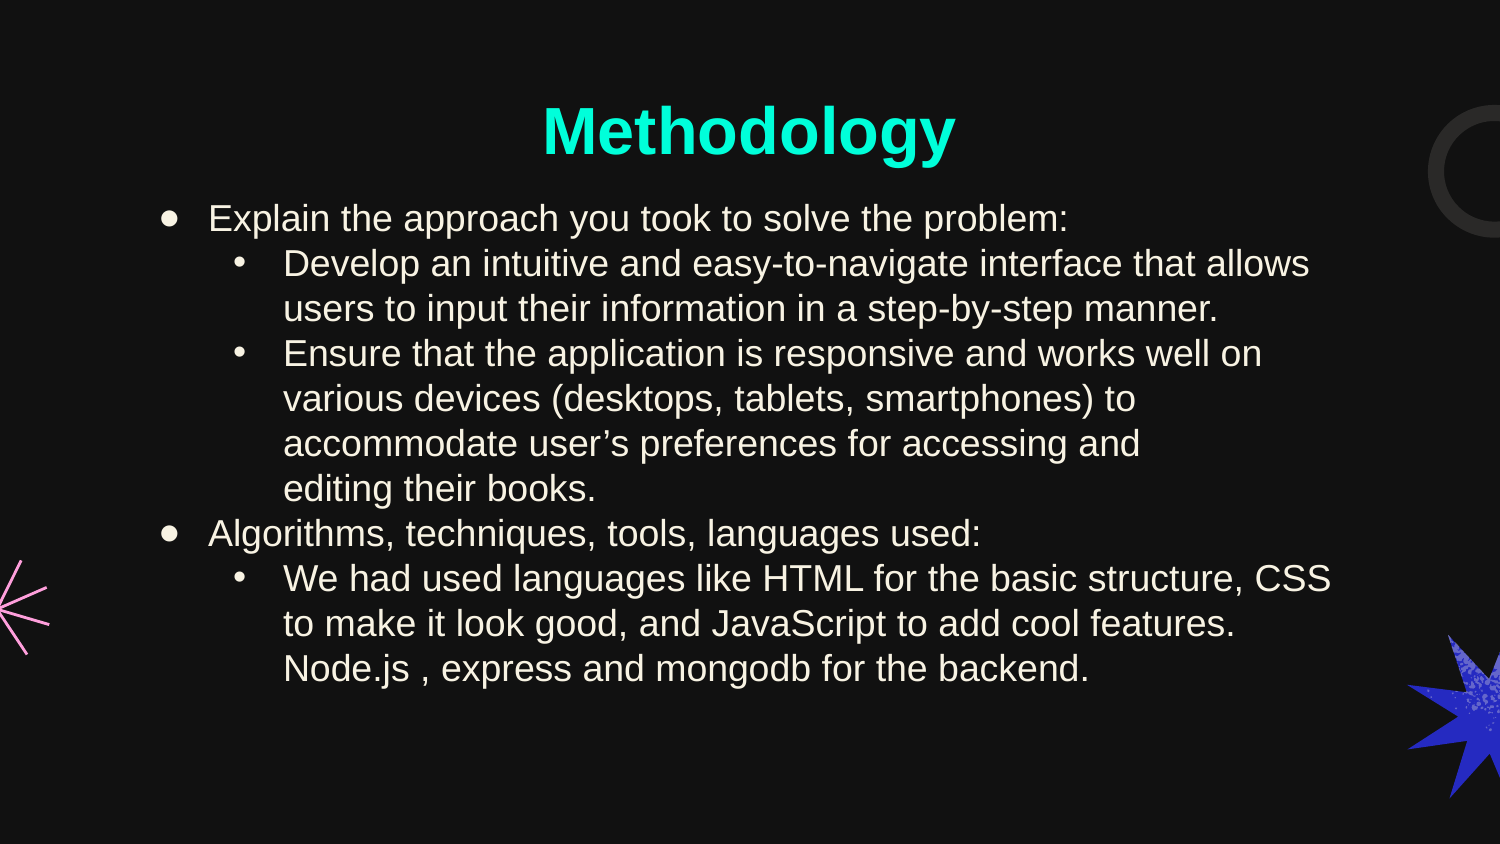

# Methodology

Explain the approach you took to solve the problem:
Develop an intuitive and easy-to-navigate interface that allows users to input their information in a step-by-step manner.
Ensure that the application is responsive and works well on various devices (desktops, tablets, smartphones) to accommodate user’s preferences for accessing and editing their books.
Algorithms, techniques, tools, languages used:
We had used languages like HTML for the basic structure, CSS to make it look good, and JavaScript to add cool features. Node.js , express and mongodb for the backend.